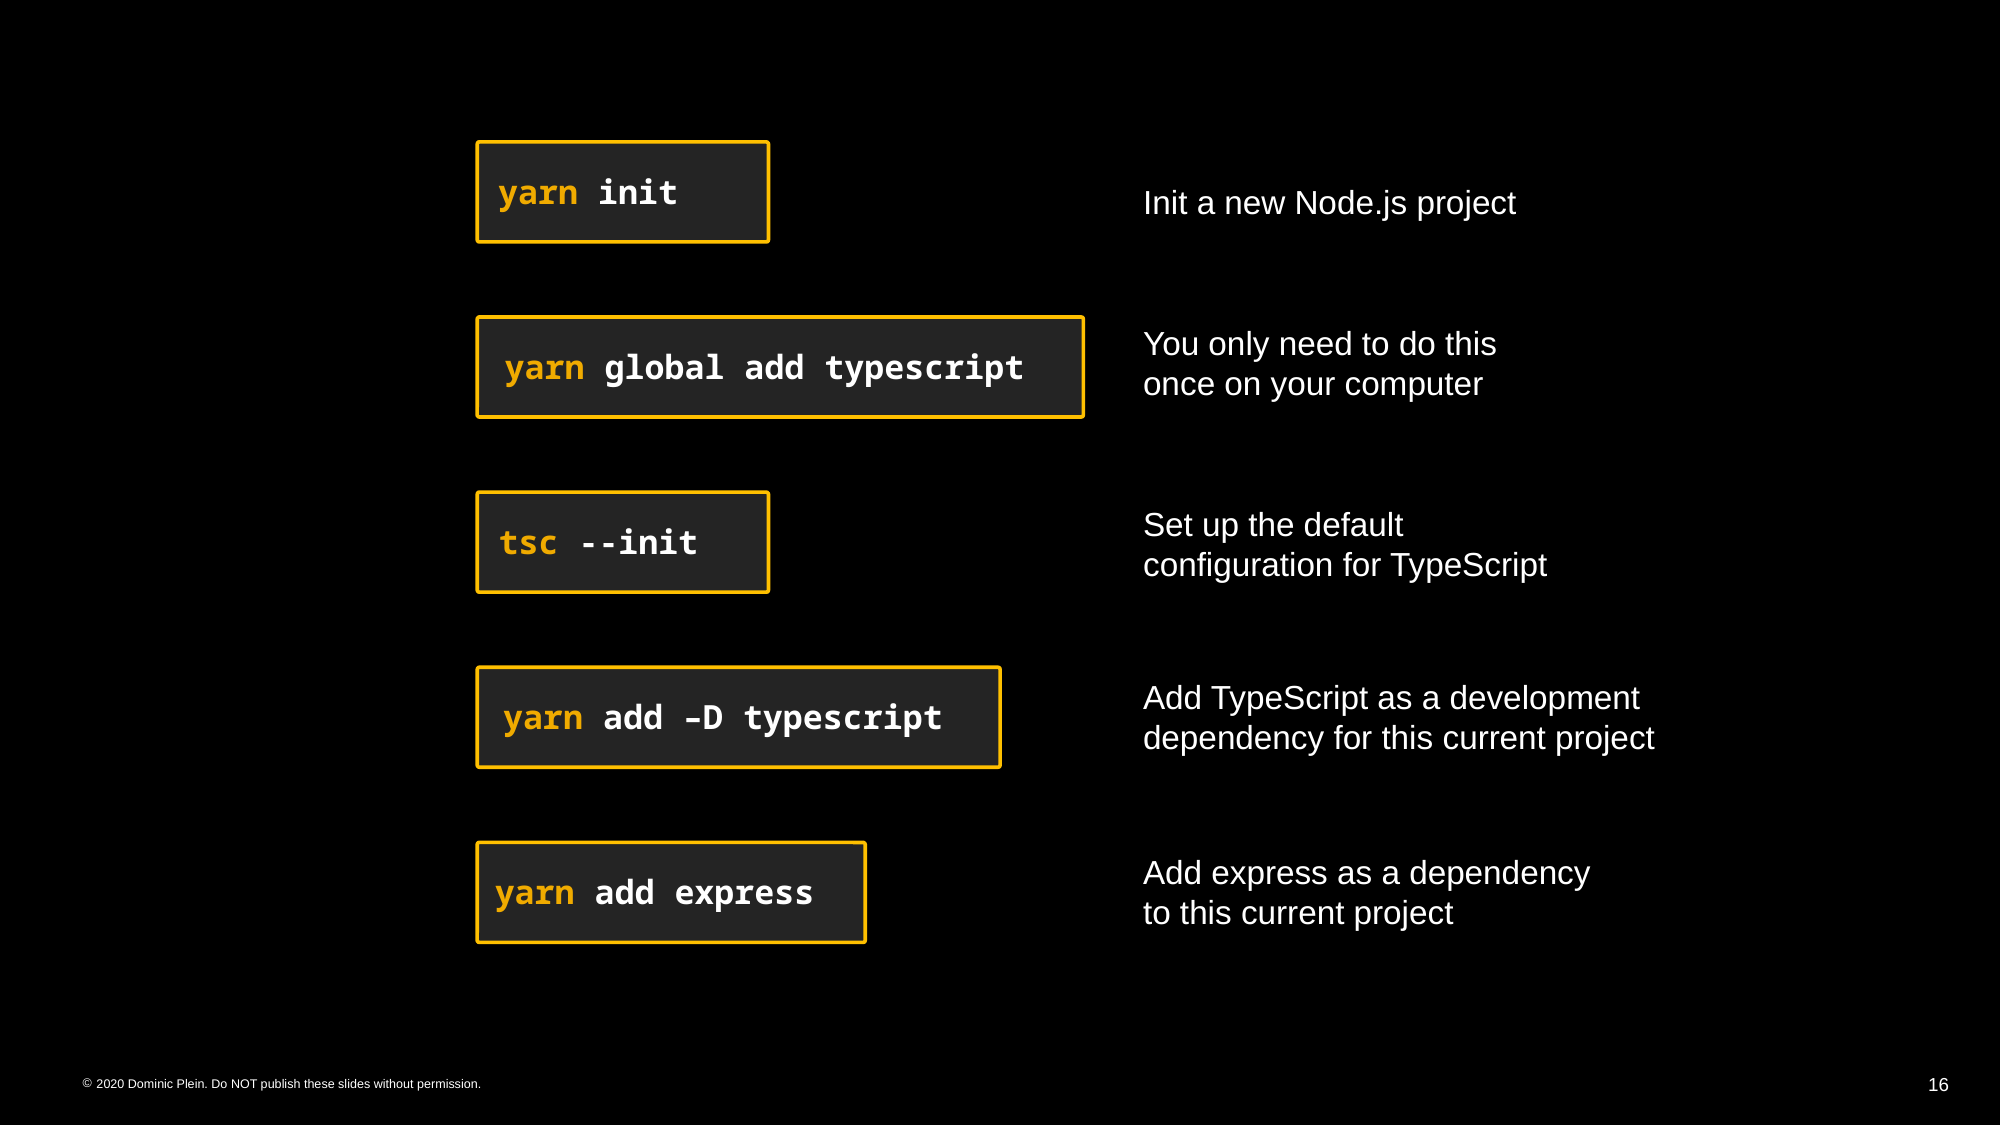

yarn init
Init a new Node.js project

You only need to do this once on your computer
yarn global add typescript

Set up the default configuration for TypeScript
tsc --init

Add TypeScript as a development dependency for this current project
yarn add –D typescript

Add express as a dependency to this current project
yarn add express